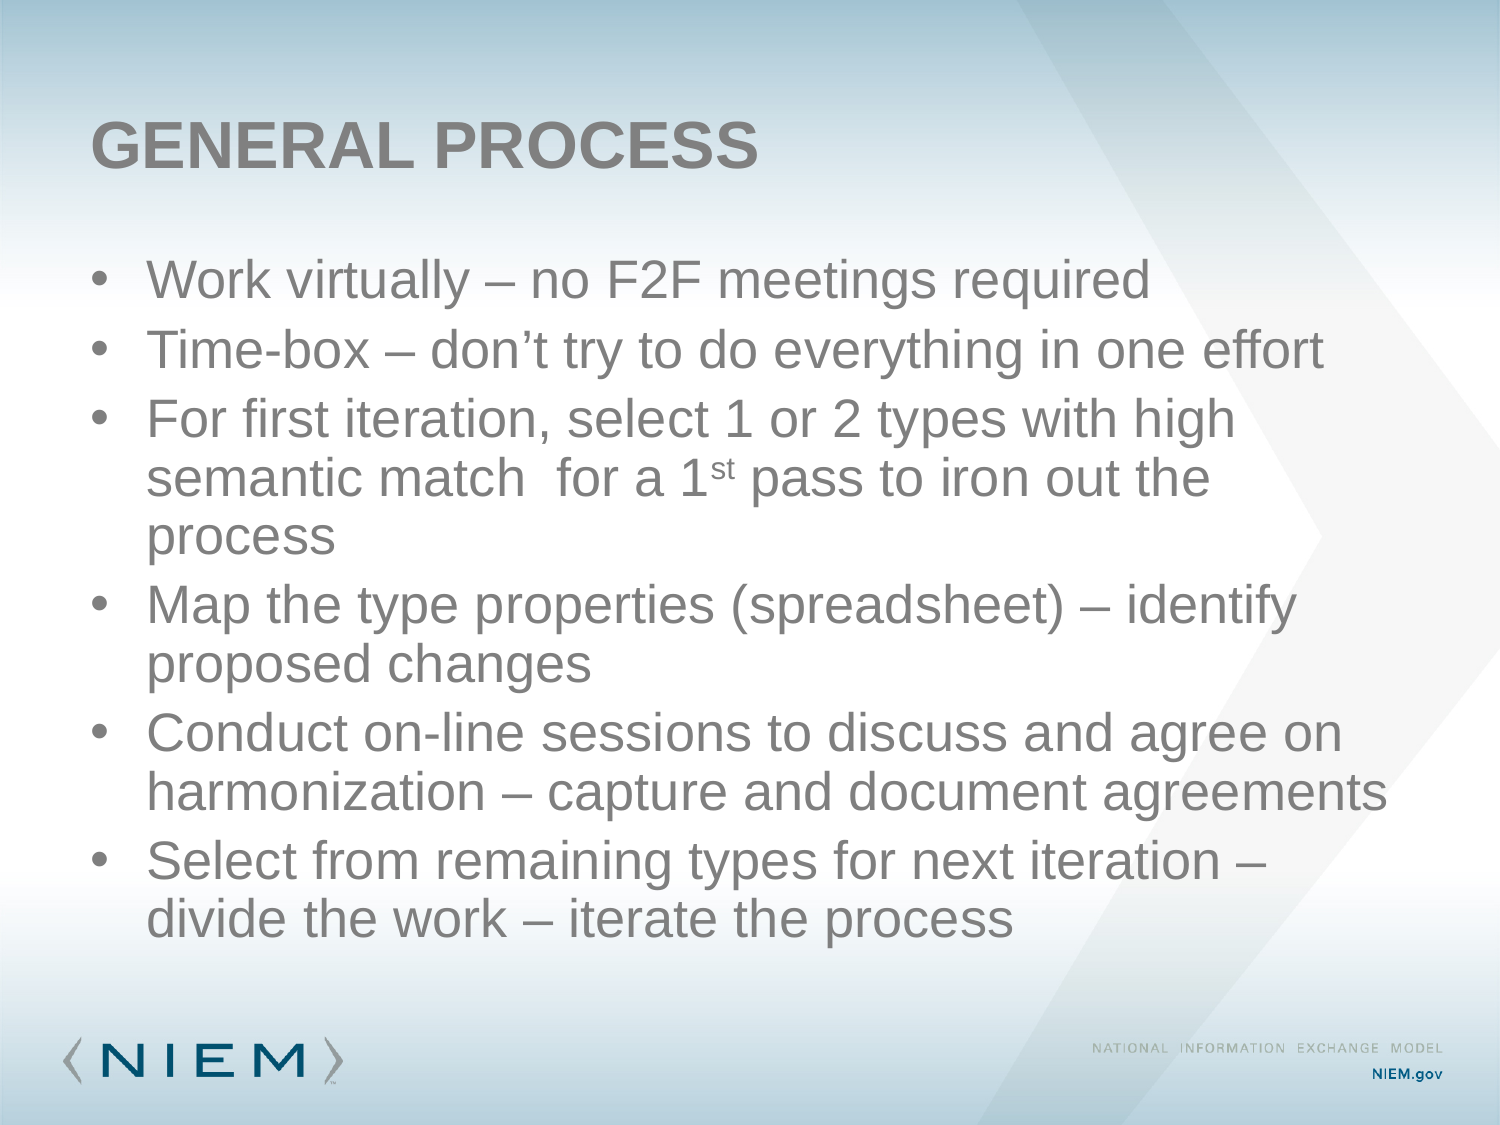

General Process
Work virtually – no F2F meetings required
Time-box – don’t try to do everything in one effort
For first iteration, select 1 or 2 types with high semantic match  for a 1st pass to iron out the process
Map the type properties (spreadsheet) – identify proposed changes
Conduct on-line sessions to discuss and agree on harmonization – capture and document agreements
Select from remaining types for next iteration – divide the work – iterate the process